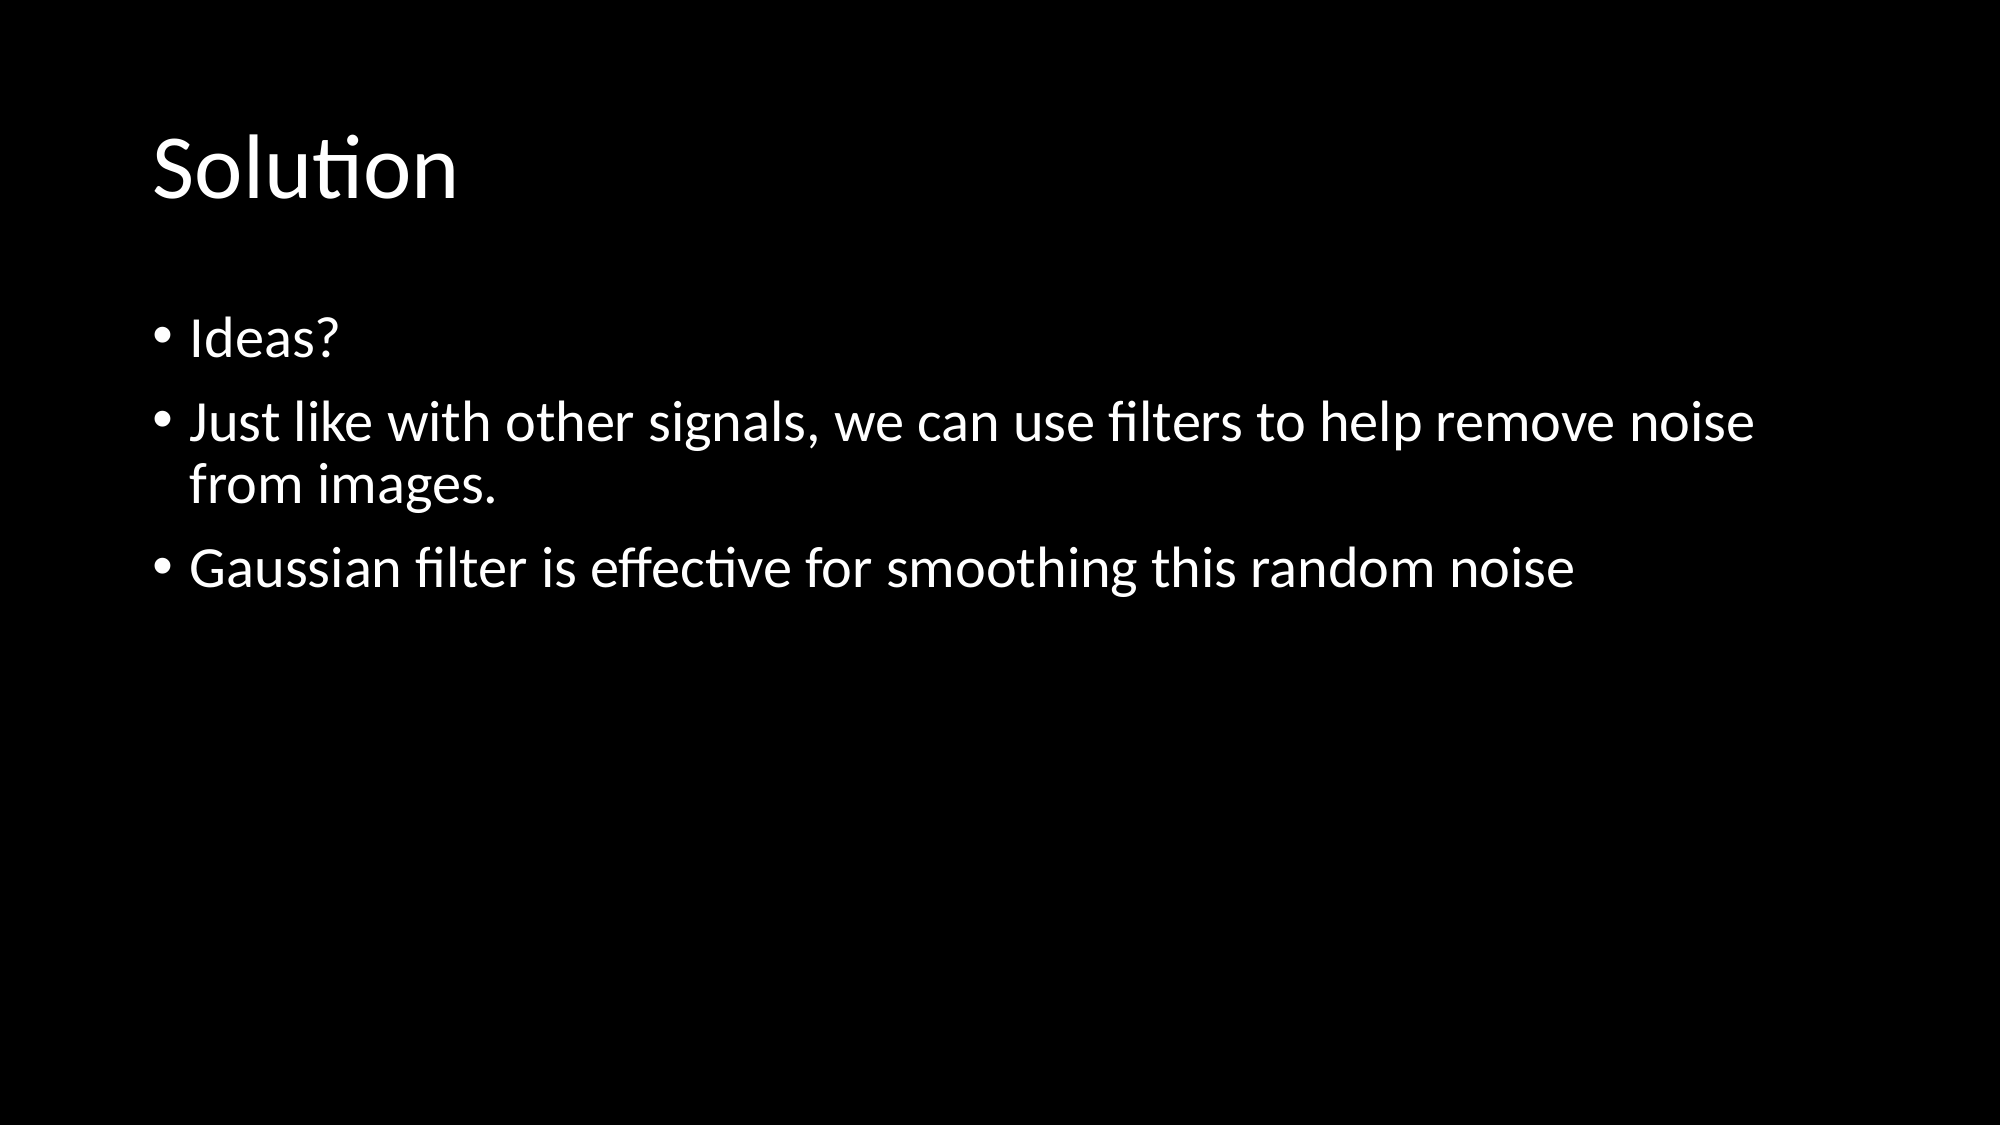

# Solution
Ideas?
Just like with other signals, we can use filters to help remove noise from images.
Gaussian filter is effective for smoothing this random noise